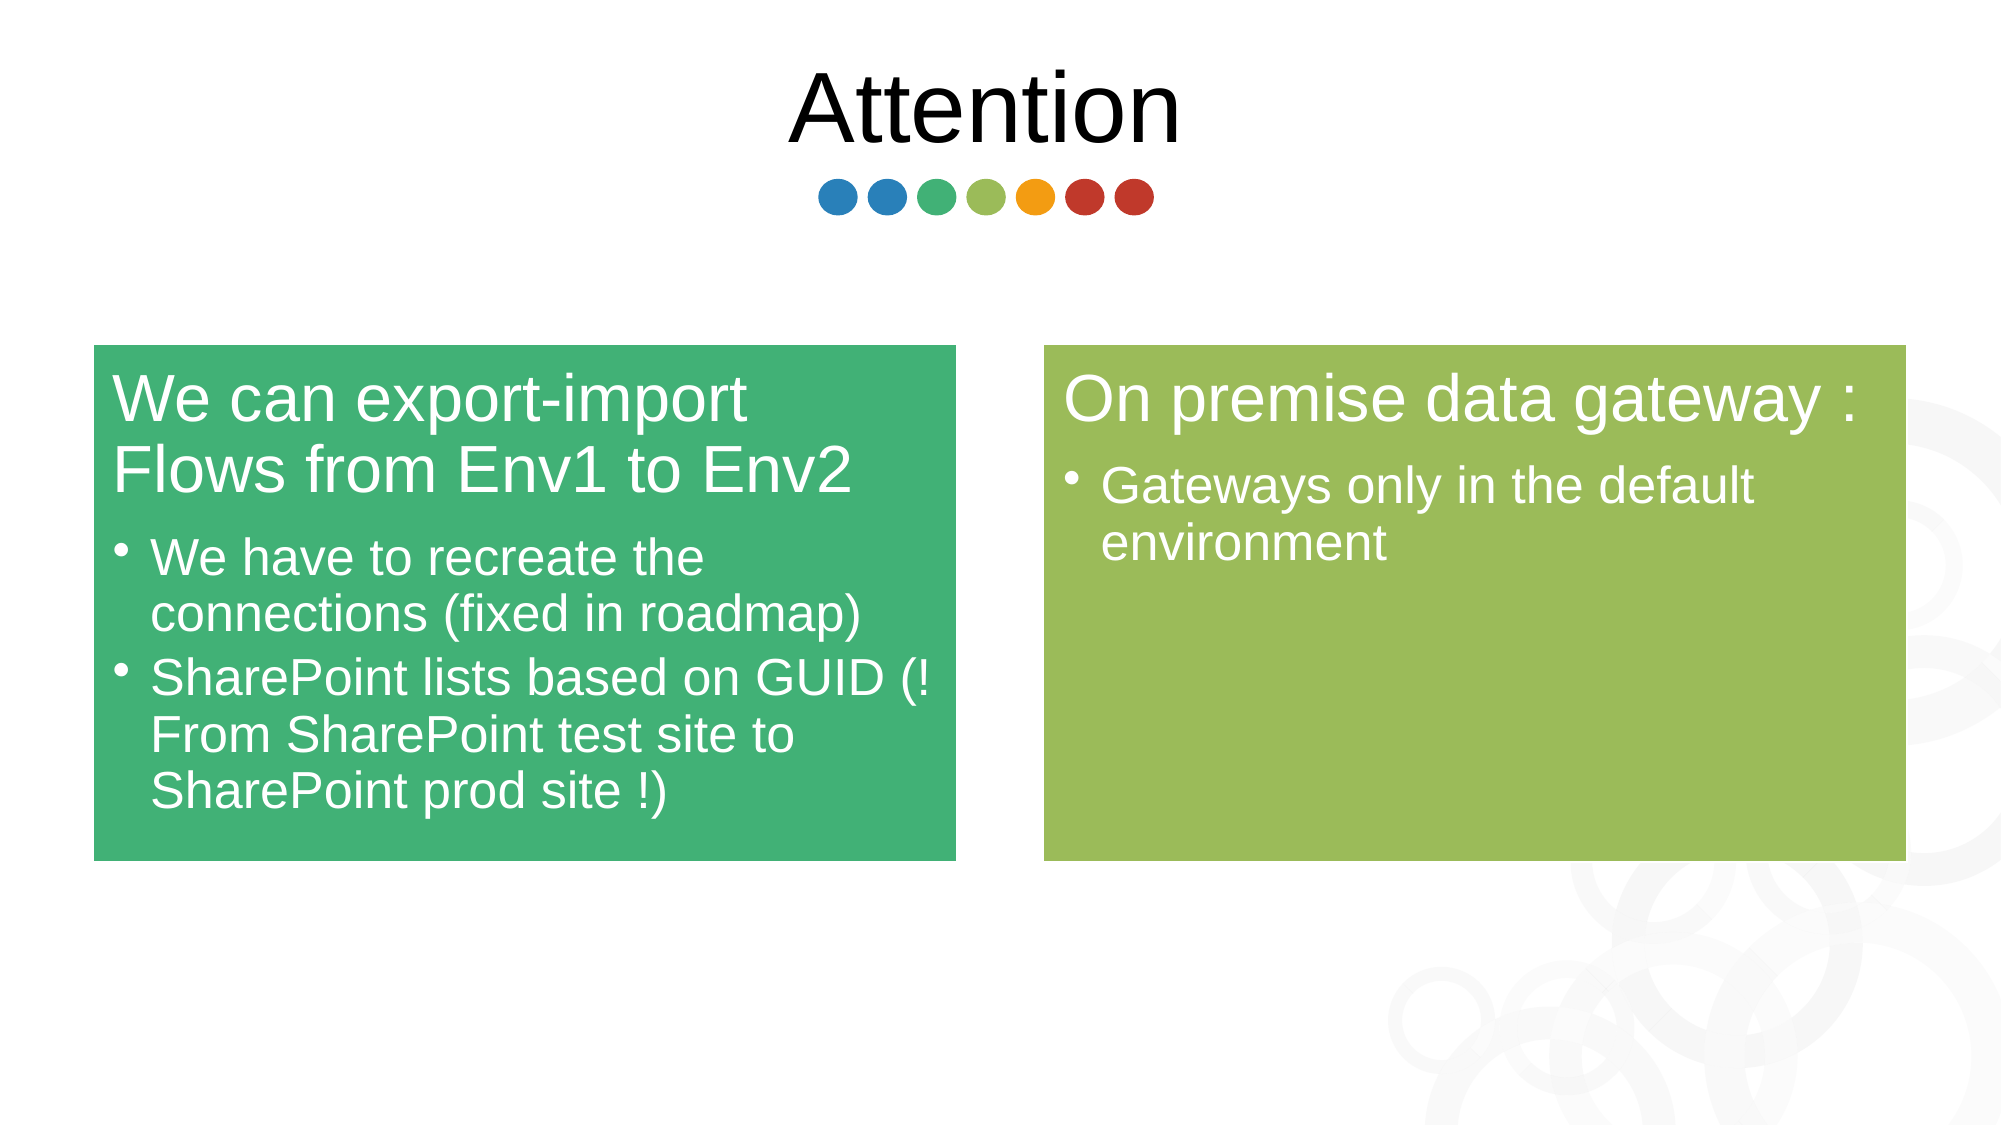

# Attention
We can export-import Flows from Env1 to Env2
We have to recreate the connections (fixed in roadmap)
SharePoint lists based on GUID (! From SharePoint test site to SharePoint prod site !)
On premise data gateway :
Gateways only in the default environment